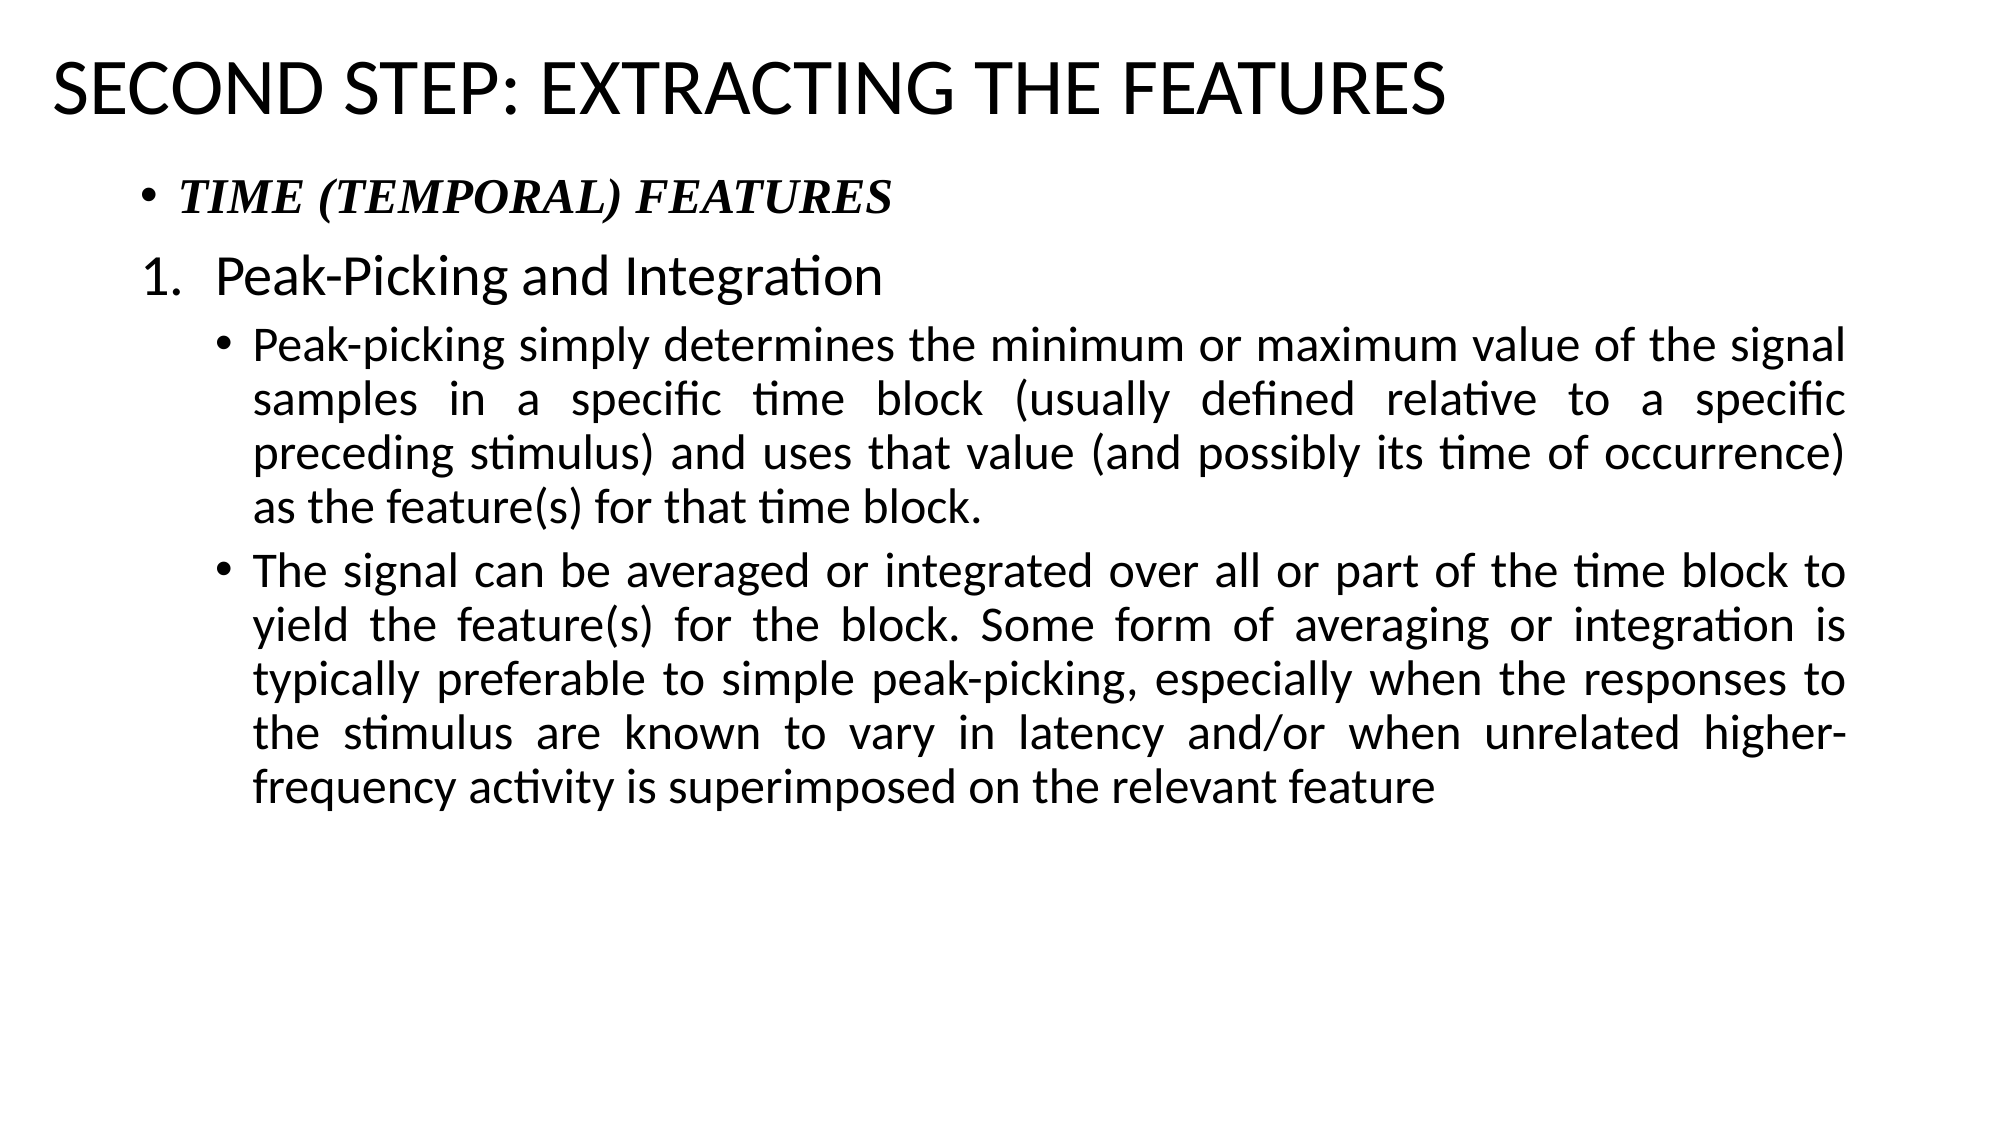

# SECOND STEP: EXTRACTING THE FEATURES
TIME (TEMPORAL) FEATURES
Peak-Picking and Integration
Peak-picking simply determines the minimum or maximum value of the signal samples in a specific time block (usually defined relative to a specific preceding stimulus) and uses that value (and possibly its time of occurrence) as the feature(s) for that time block.
The signal can be averaged or integrated over all or part of the time block to yield the feature(s) for the block. Some form of averaging or integration is typically preferable to simple peak-picking, especially when the responses to the stimulus are known to vary in latency and/or when unrelated higher-frequency activity is superimposed on the relevant feature